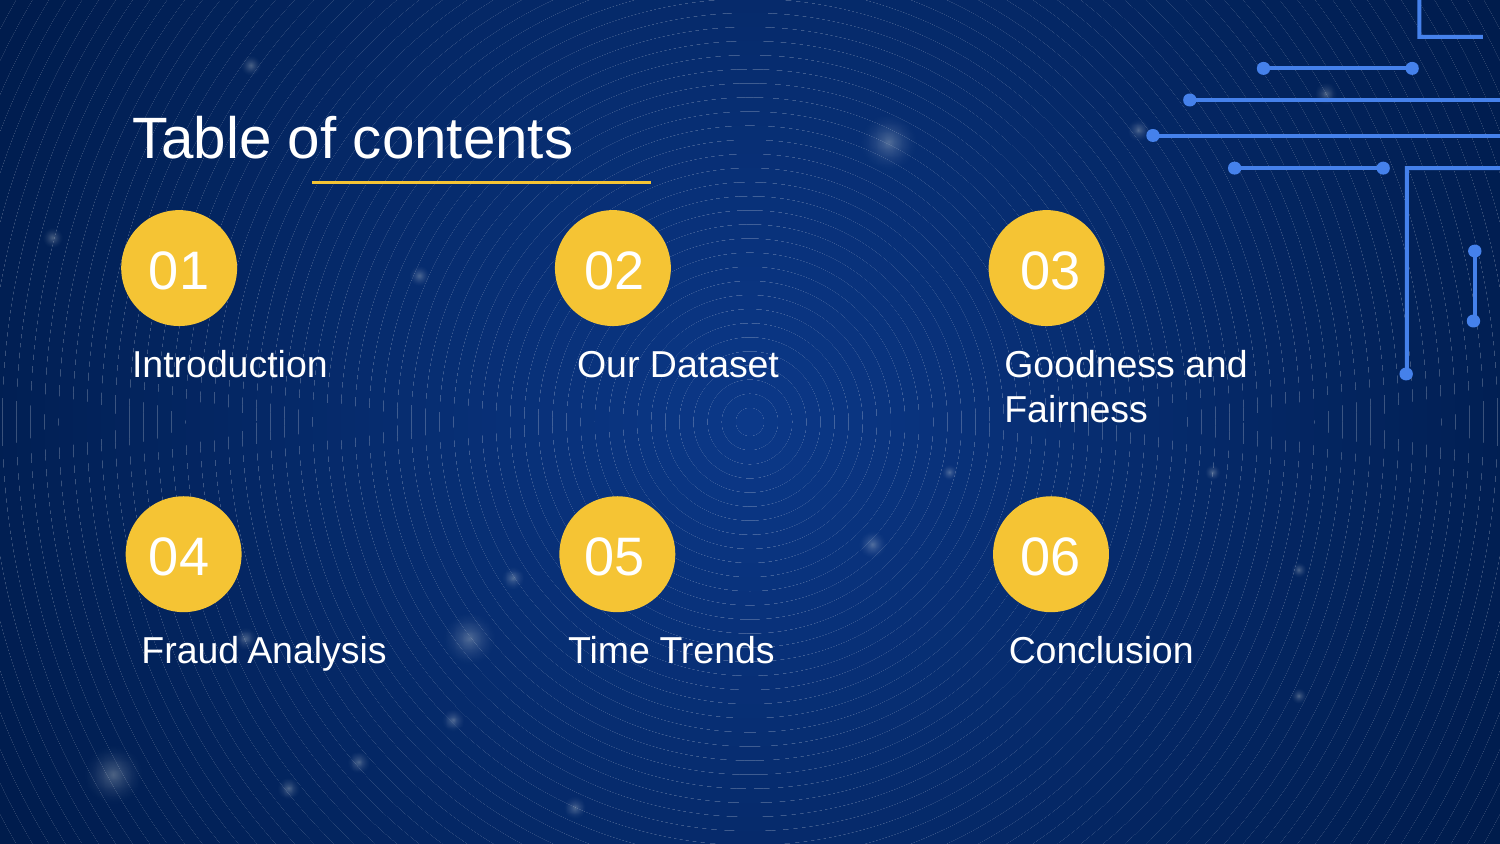

# Table of contents

03
01
02
Introduction
Our Dataset
Goodness and Fairness

06
04
05
Fraud Analysis
Conclusion
Time Trends